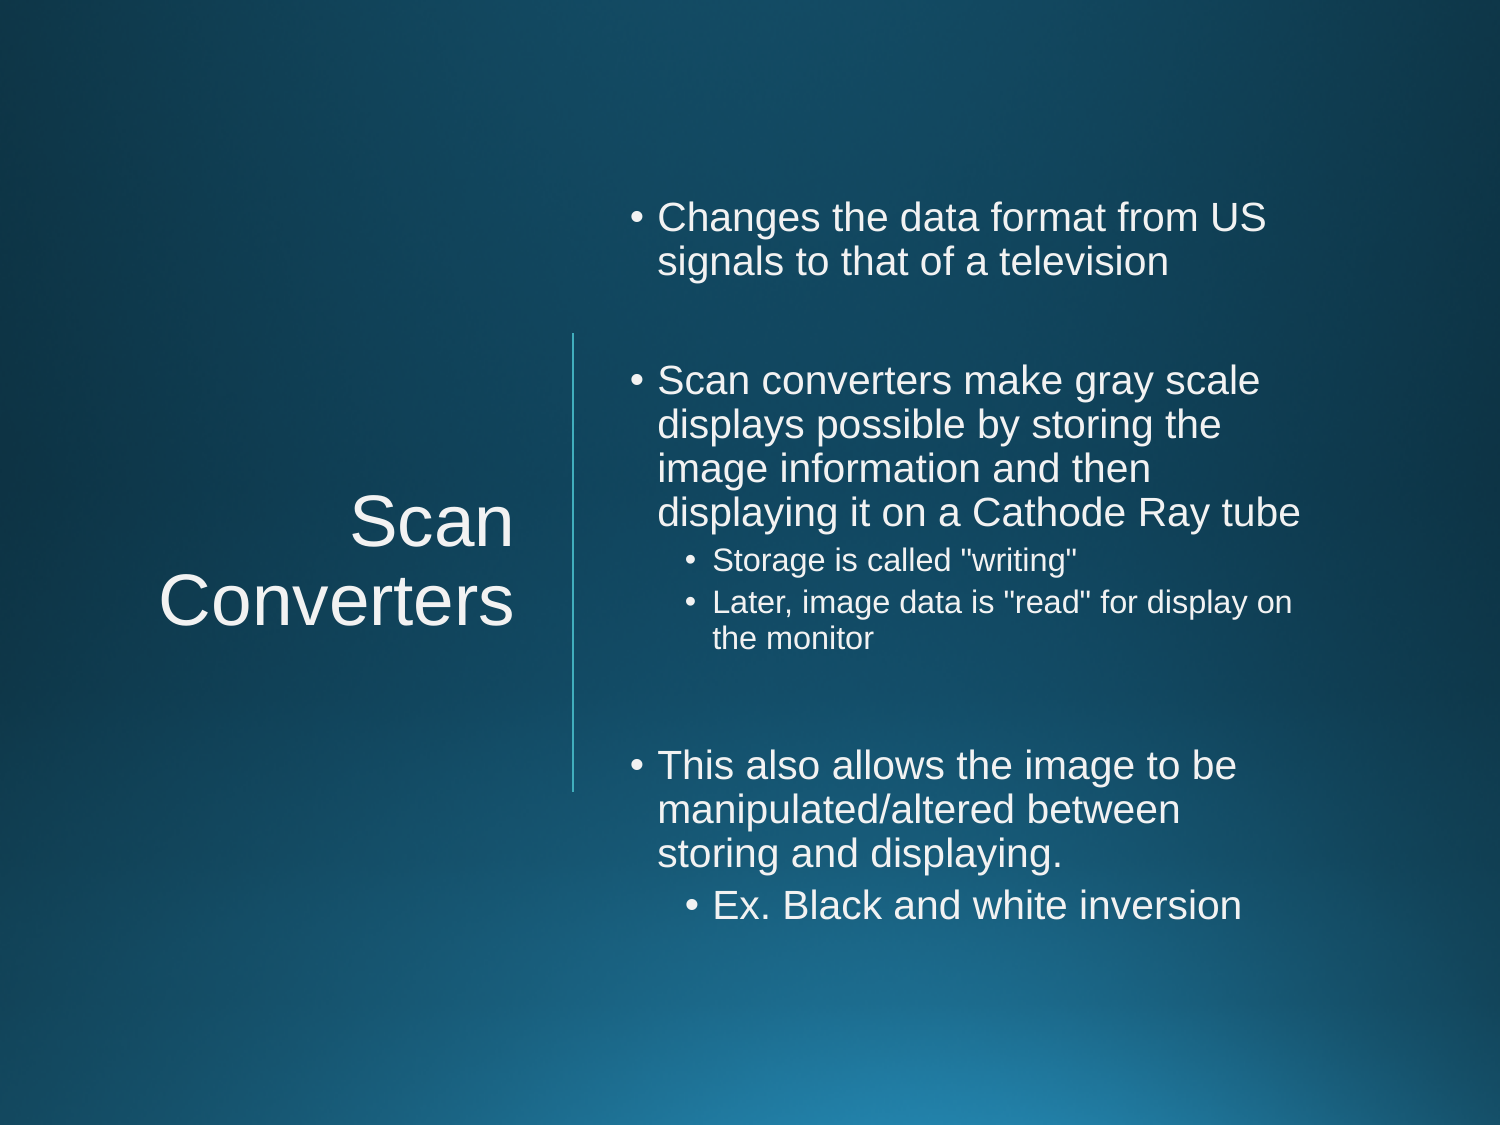

# Scan Converters
Changes the data format from US signals to that of a television

Scan converters make gray scale displays possible by storing the image information and then displaying it on a Cathode Ray tube
Storage is called "writing"
Later, image data is "read" for display on the monitor

This also allows the image to be manipulated/altered between storing and displaying.
Ex. Black and white inversion